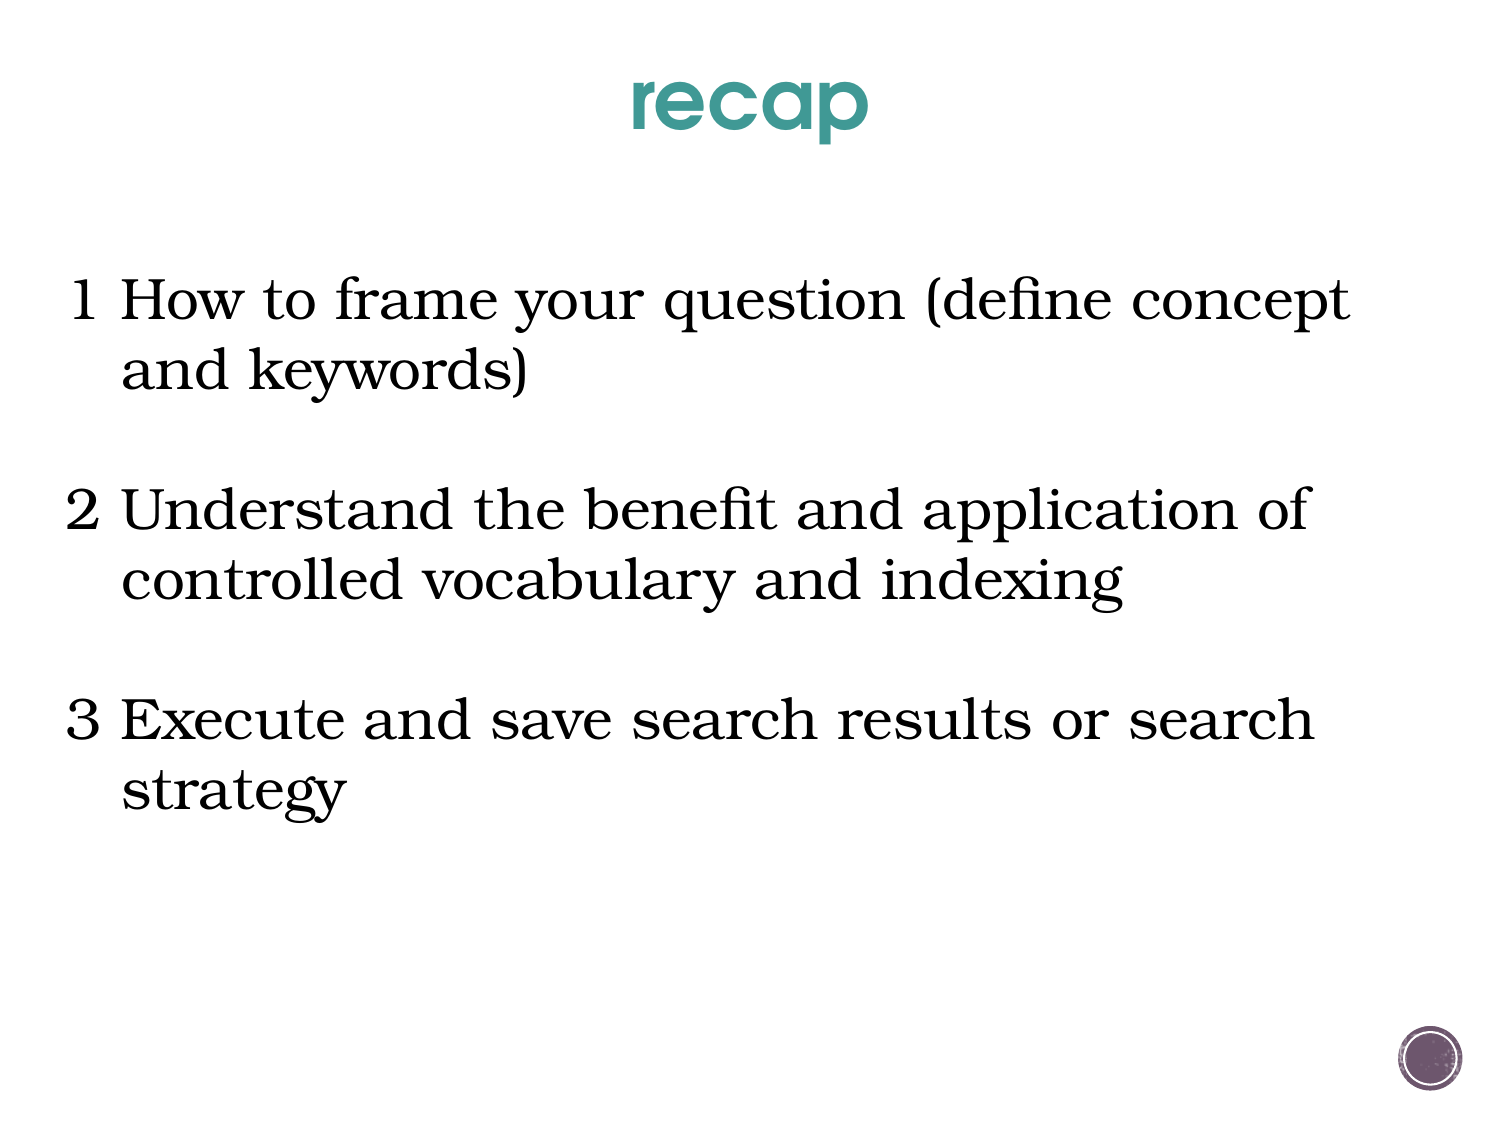

# recap
1 How to frame your question (define concept
   and keywords)

2 Understand the benefit and application of
   controlled vocabulary and indexing

3 Execute and save search results or search
   strategy